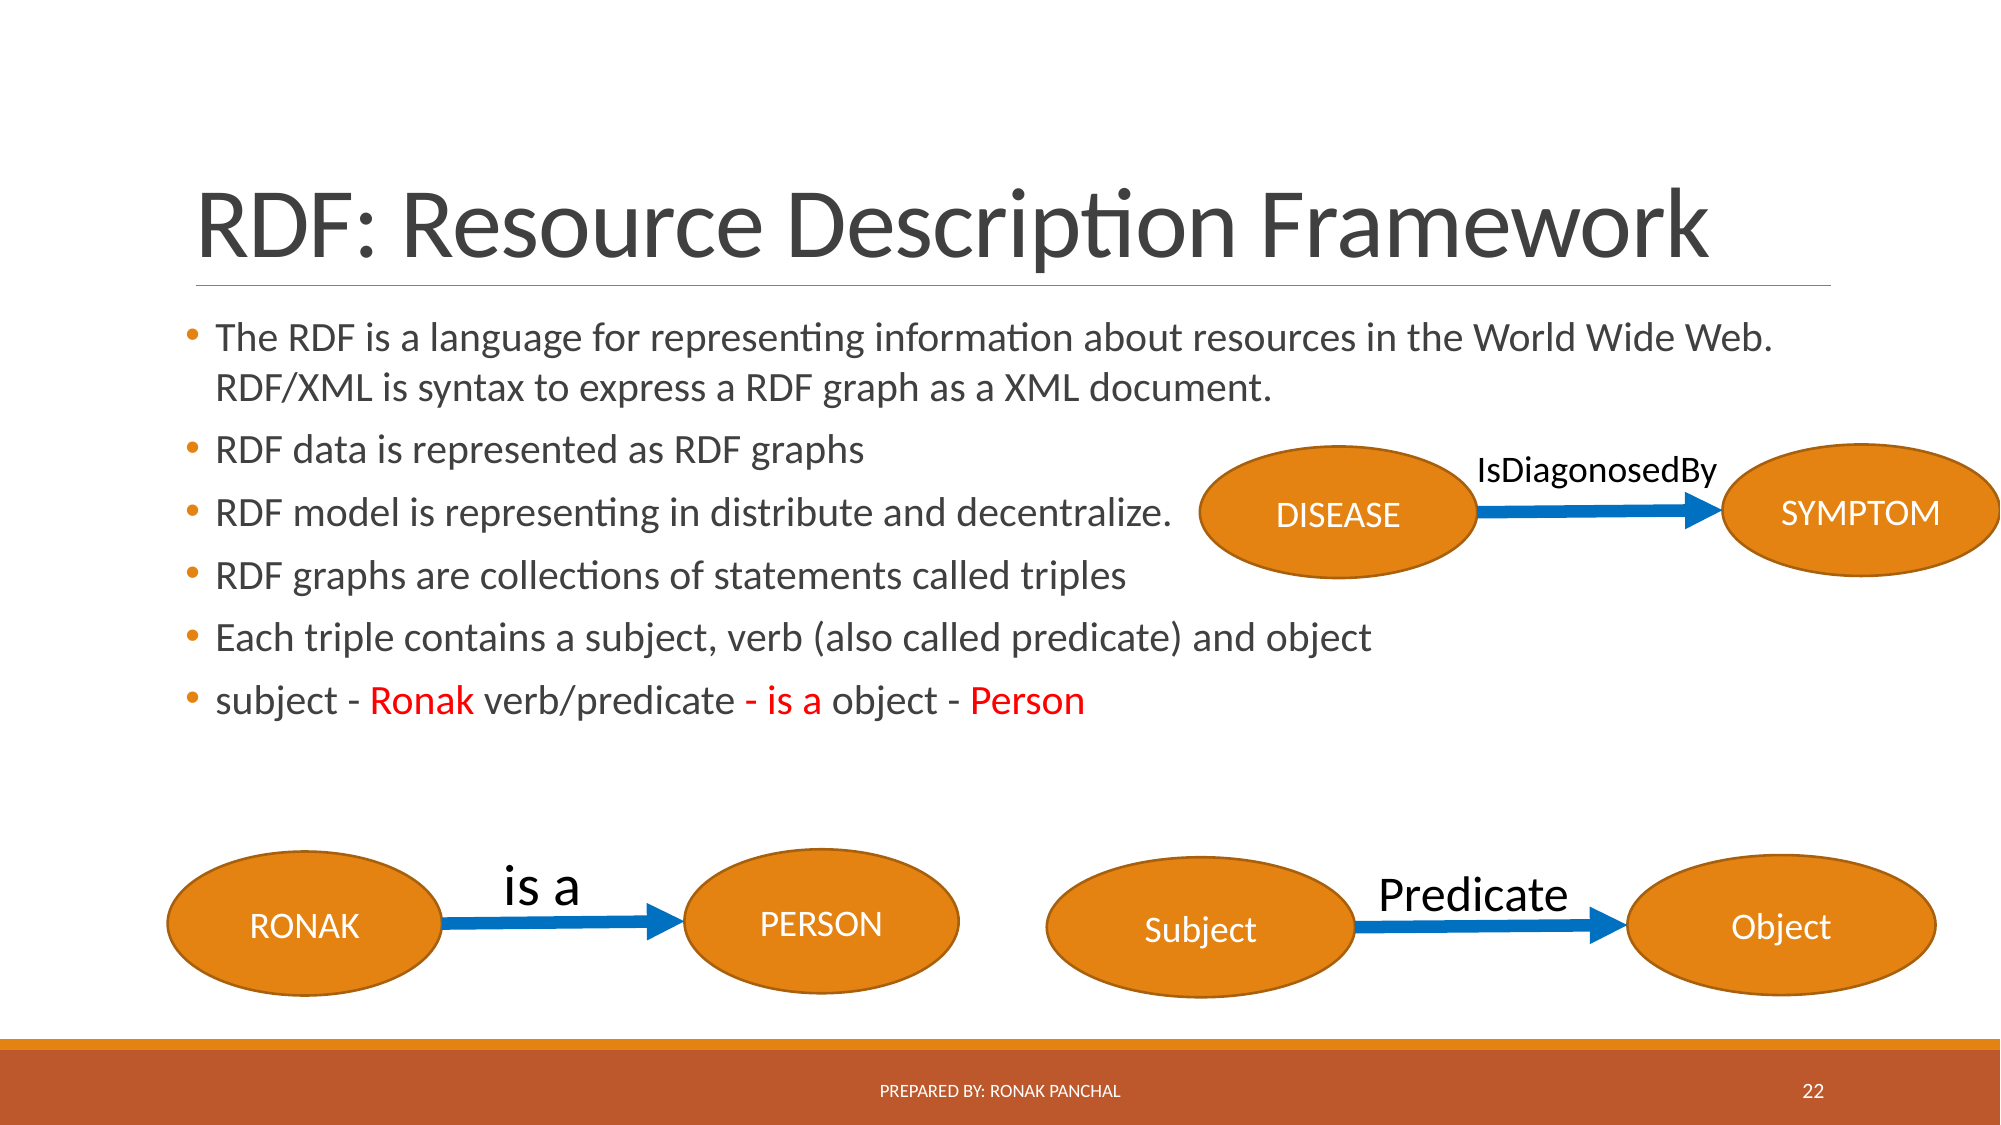

# RDF: Resource Description Framework
The RDF is a language for representing information about resources in the World Wide Web. RDF/XML is syntax to express a RDF graph as a XML document.
RDF data is represented as RDF graphs
RDF model is representing in distribute and decentralize.
RDF graphs are collections of statements called triples
Each triple contains a subject, verb (also called predicate) and object
subject - Ronak verb/predicate - is a object - Person

IsDiagonosedBy
SYMPTOM
DISEASE
is a
PERSON
RONAK
Predicate
Object
Subject
Prepared By: Ronak Panchal
22